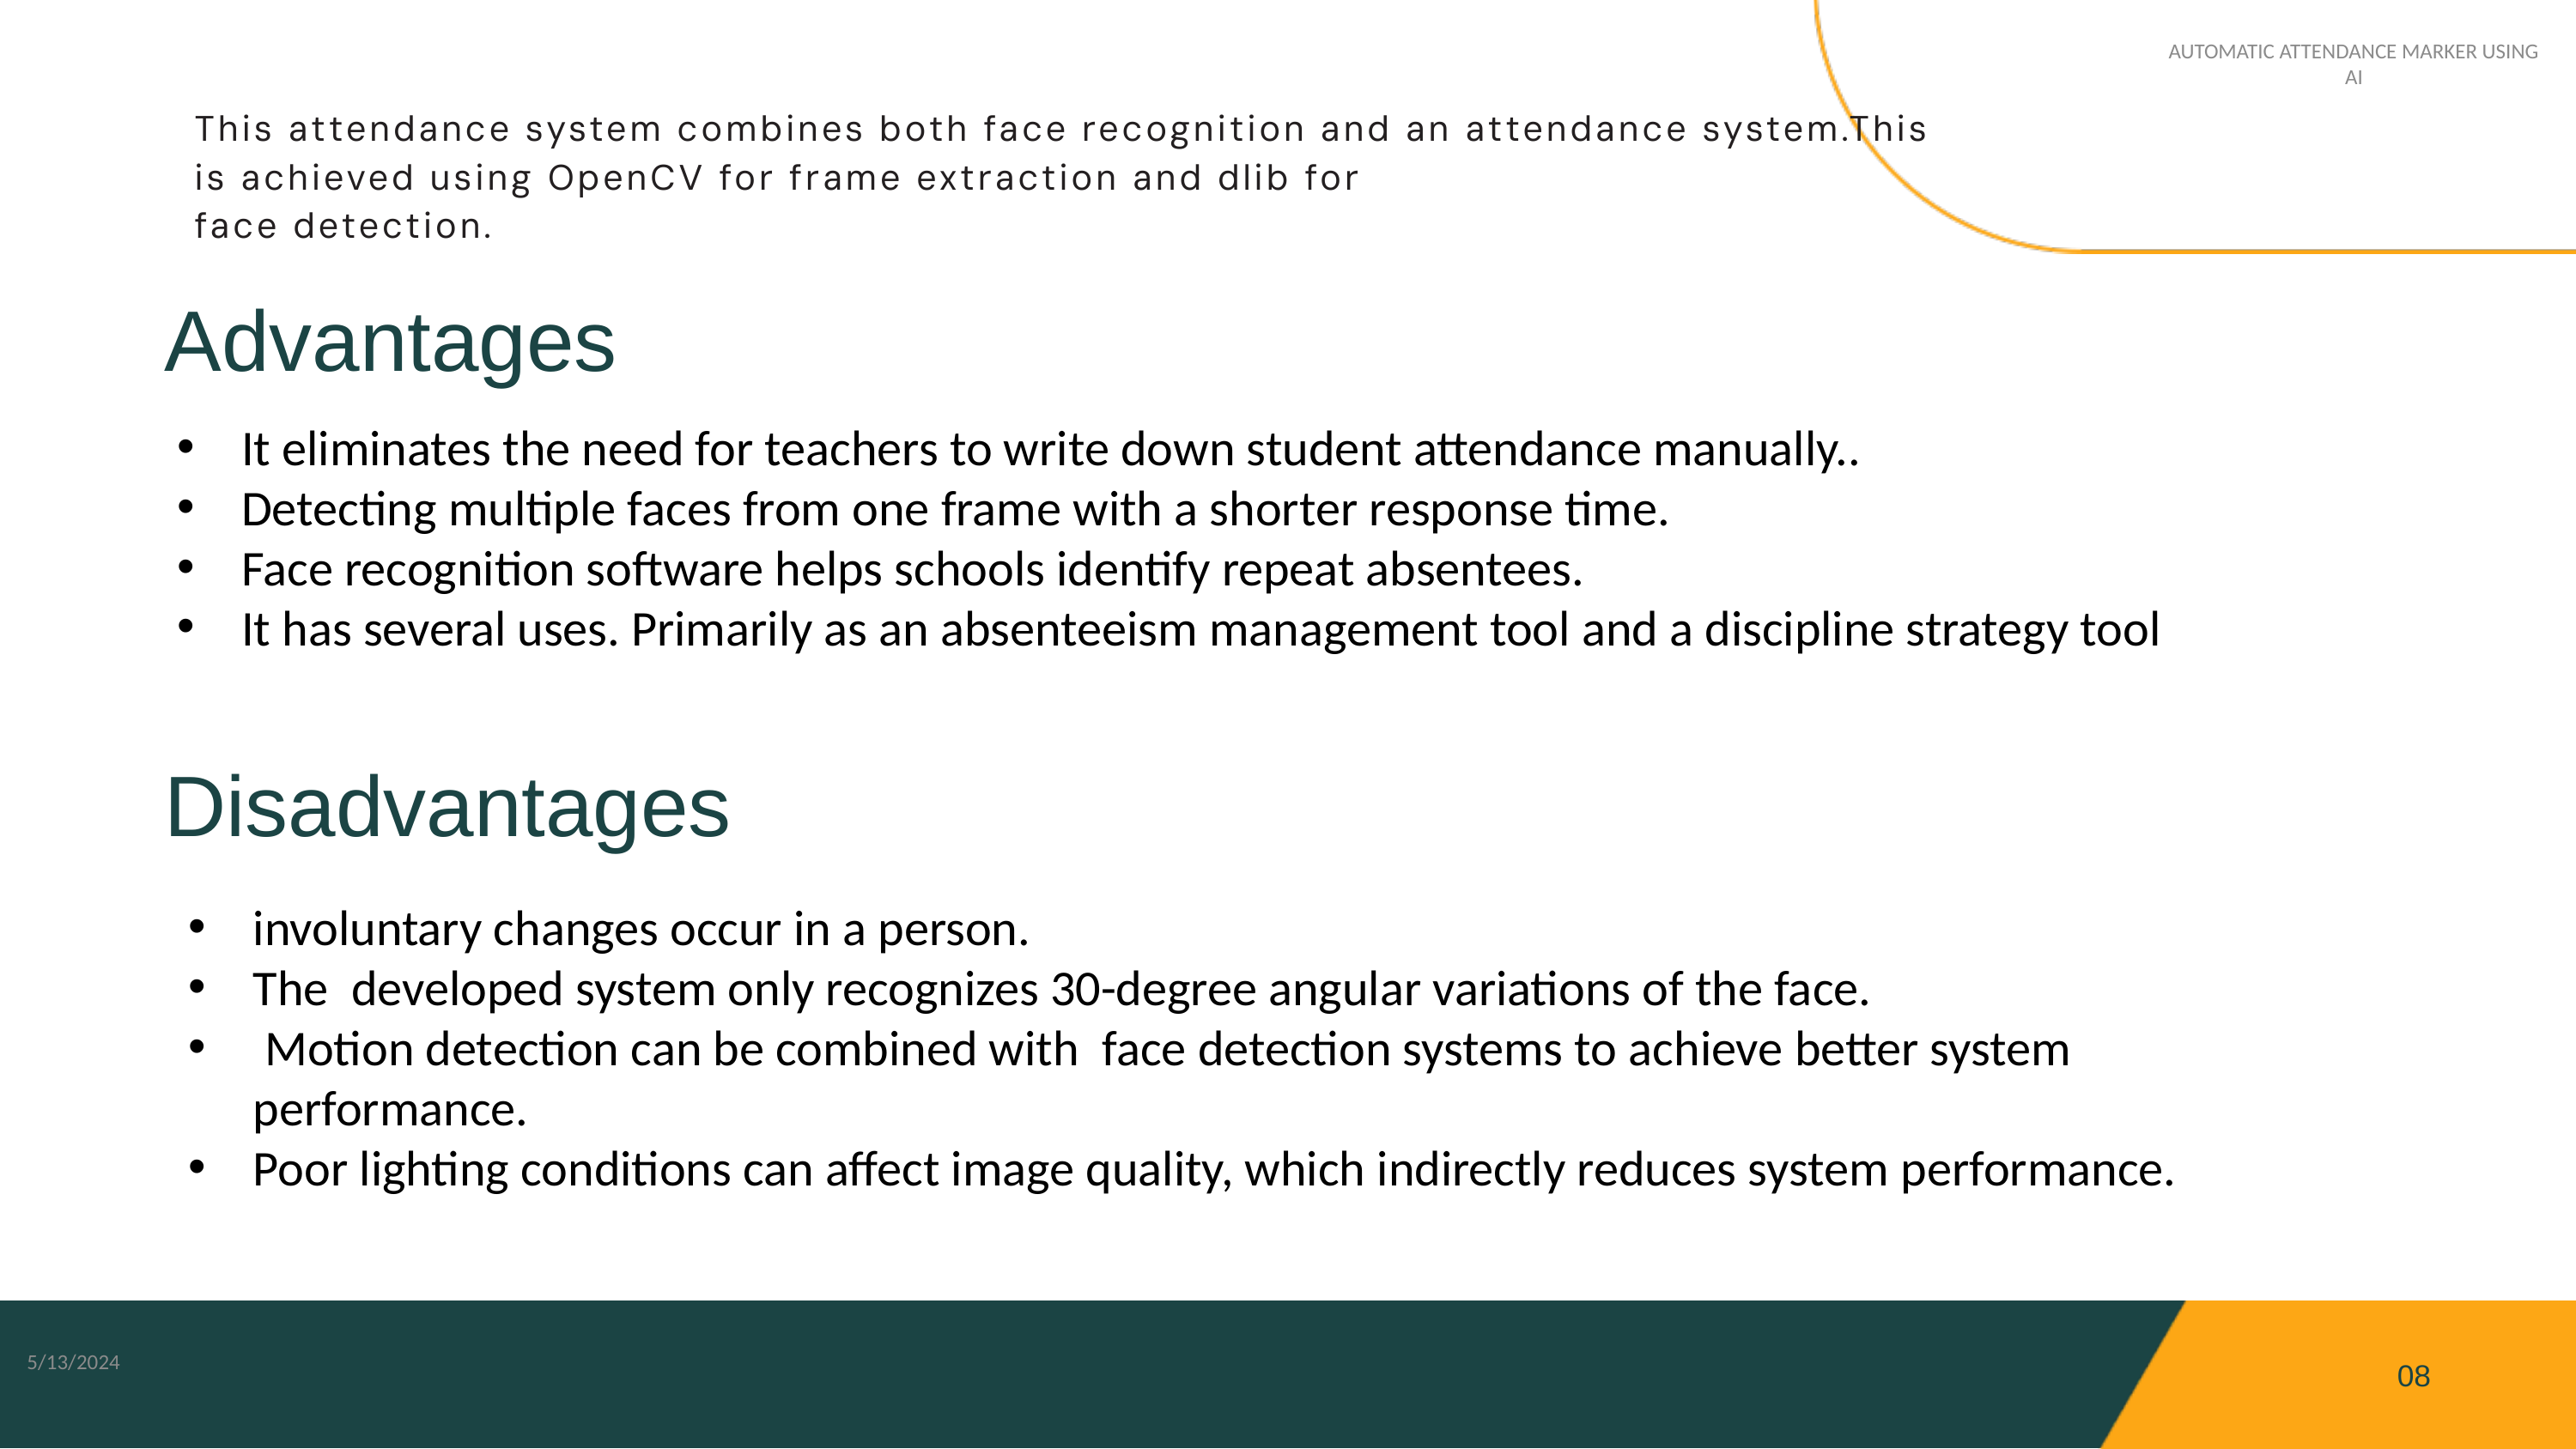

AUTOMATIC ATTENDANCE MARKER USING AI

This attendance system combines both face recognition and an attendance system.This is achieved using OpenCV for frame extraction and dlib for
face detection.

Advantages
It eliminates the need for teachers to write down student attendance manually..
Detecting multiple faces from one frame with a shorter response time.
Face recognition software helps schools identify repeat absentees.
It has several uses. Primarily as an absenteeism management tool and a discipline strategy tool

Disadvantages
involuntary changes occur in a person.
The  developed system only recognizes 30-degree angular variations of the face.
 Motion detection can be combined with  face detection systems to achieve better system  performance.
Poor lighting conditions can affect image quality, which indirectly reduces system performance.

5/13/2024
08